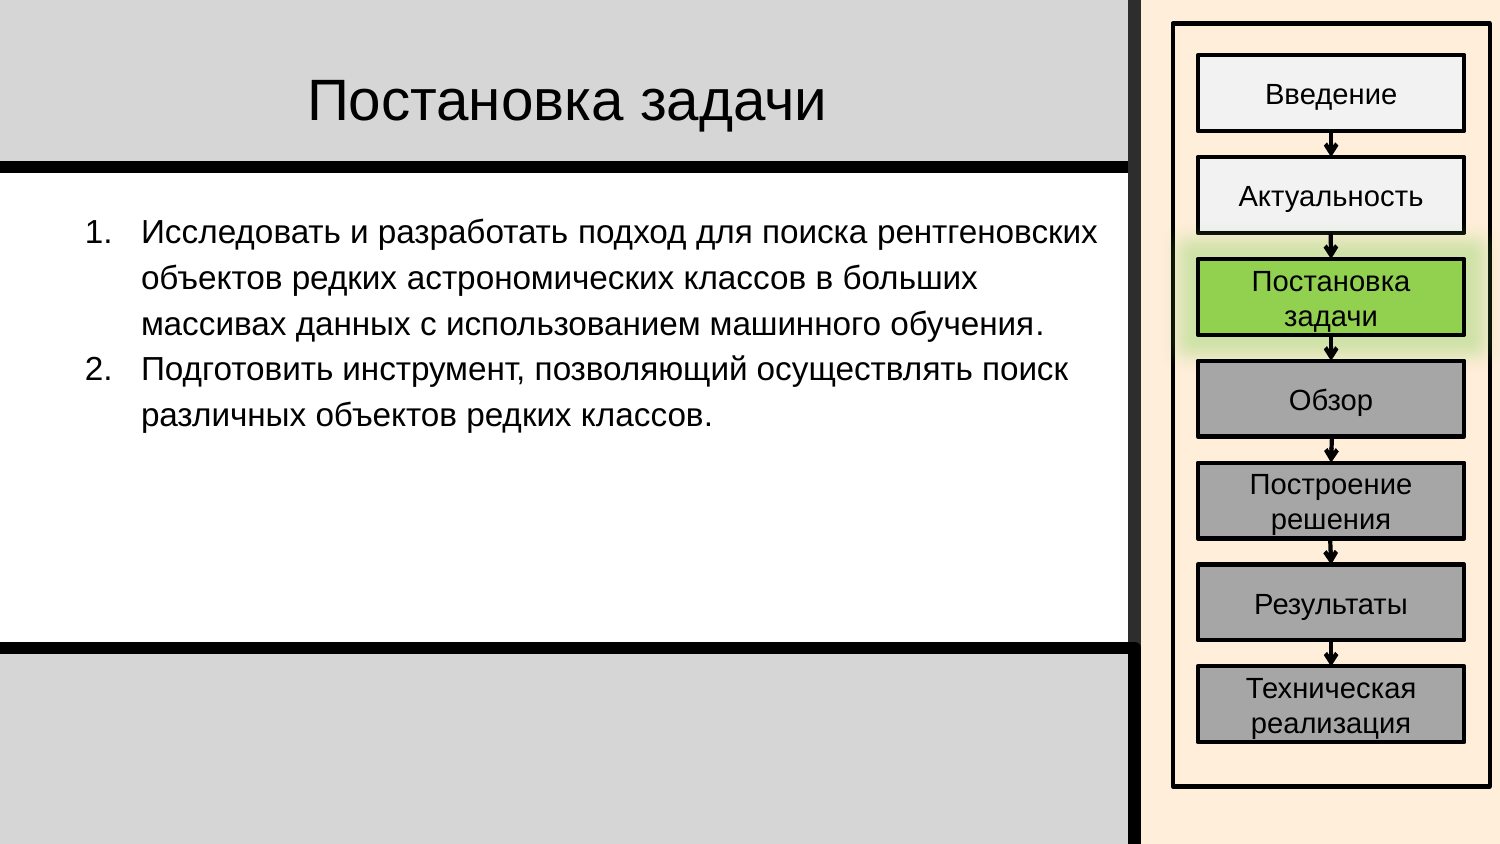

# Постановка задачи
Введение
Актуальность
Исследовать и разработать подход для поиска рентгеновских объектов редких астрономических классов в больших массивах данных с использованием машинного обучения.
Подготовить инструмент, позволяющий осуществлять поиск различных объектов редких классов.
Постановка задачи
Обзор
Построение решения
Результаты

Техническая реализация